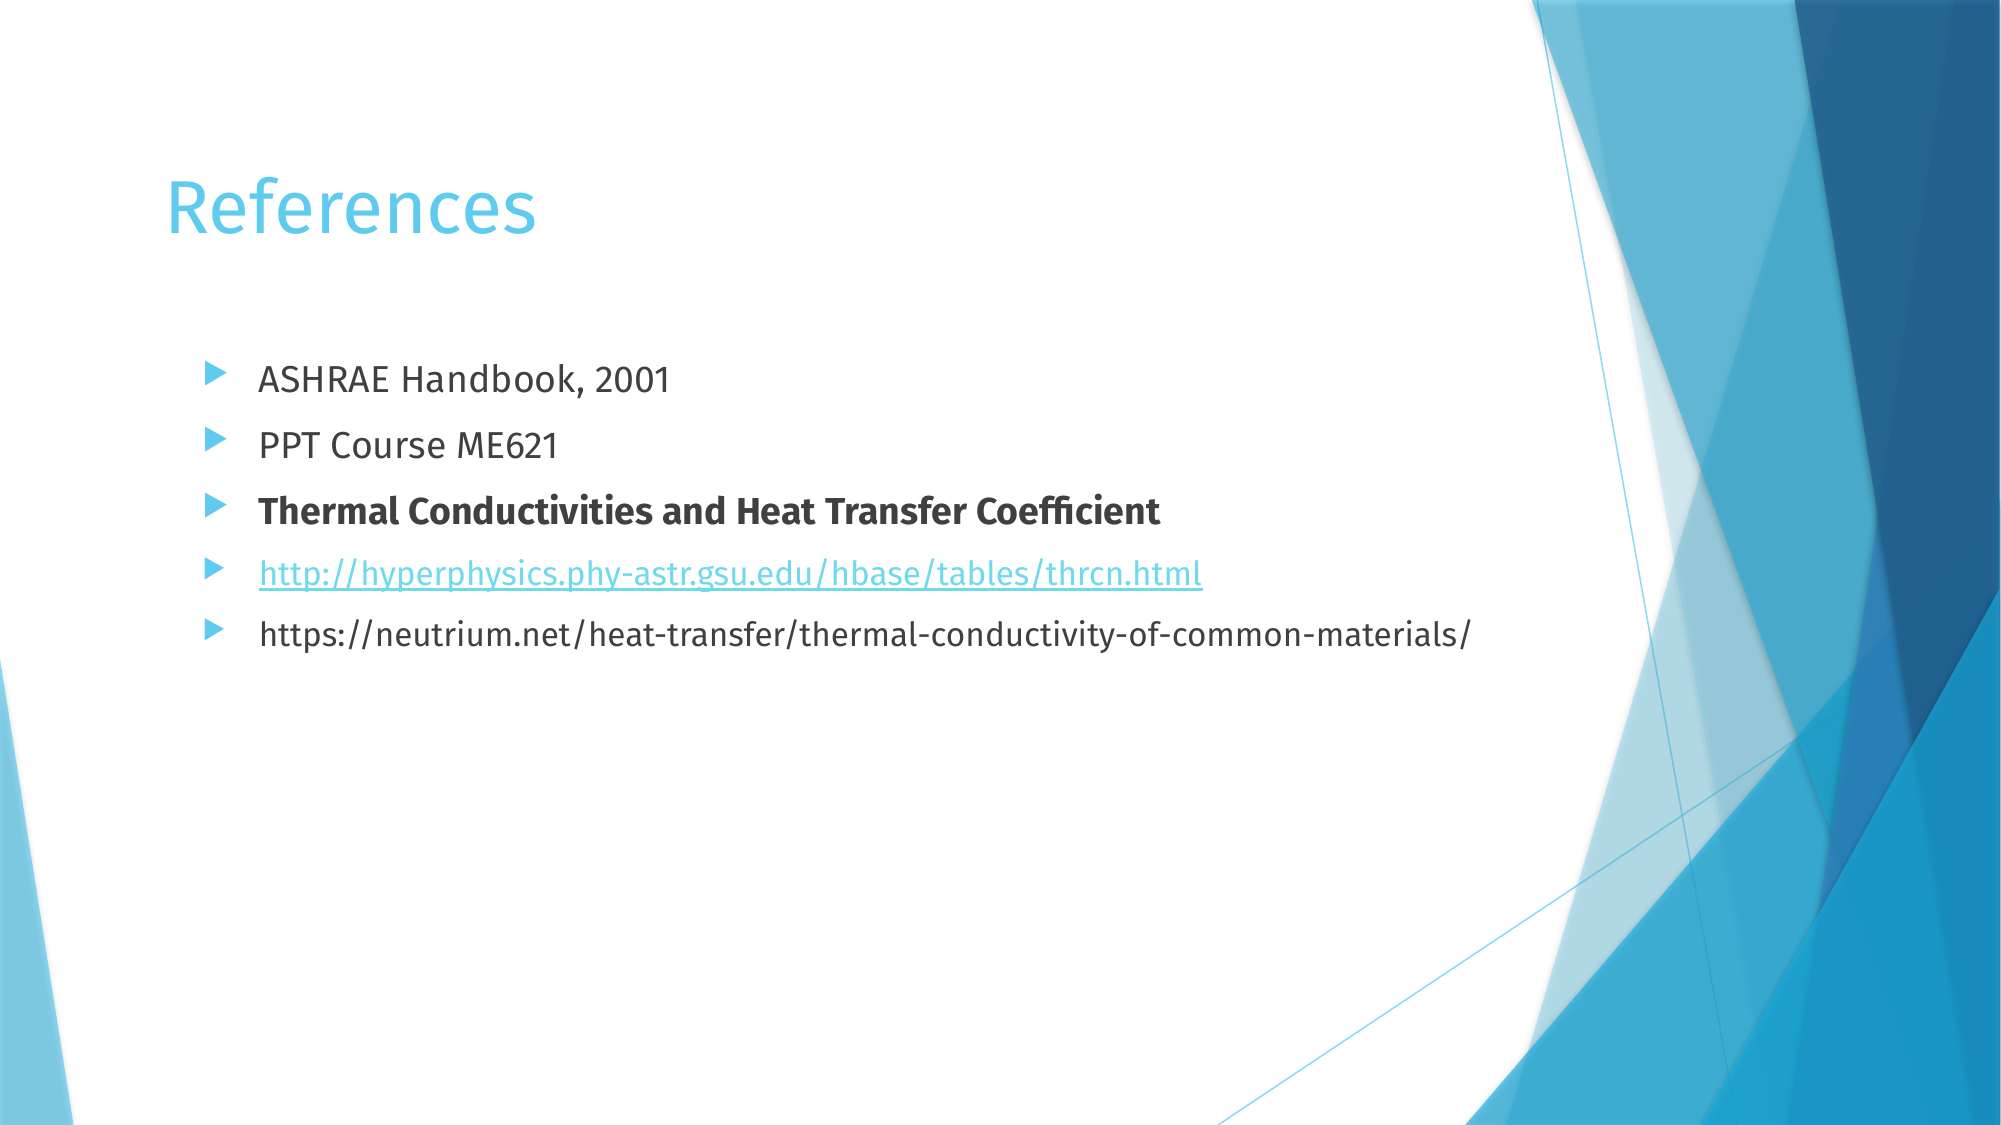

# References

ASHRAE Handbook, 2001
PPT Course ME621
Thermal Conductivities and Heat Transfer Coefficient
http://hyperphysics.phy-astr.gsu.edu/hbase/tables/thrcn.html
https://neutrium.net/heat-transfer/thermal-conductivity-of-common-materials/